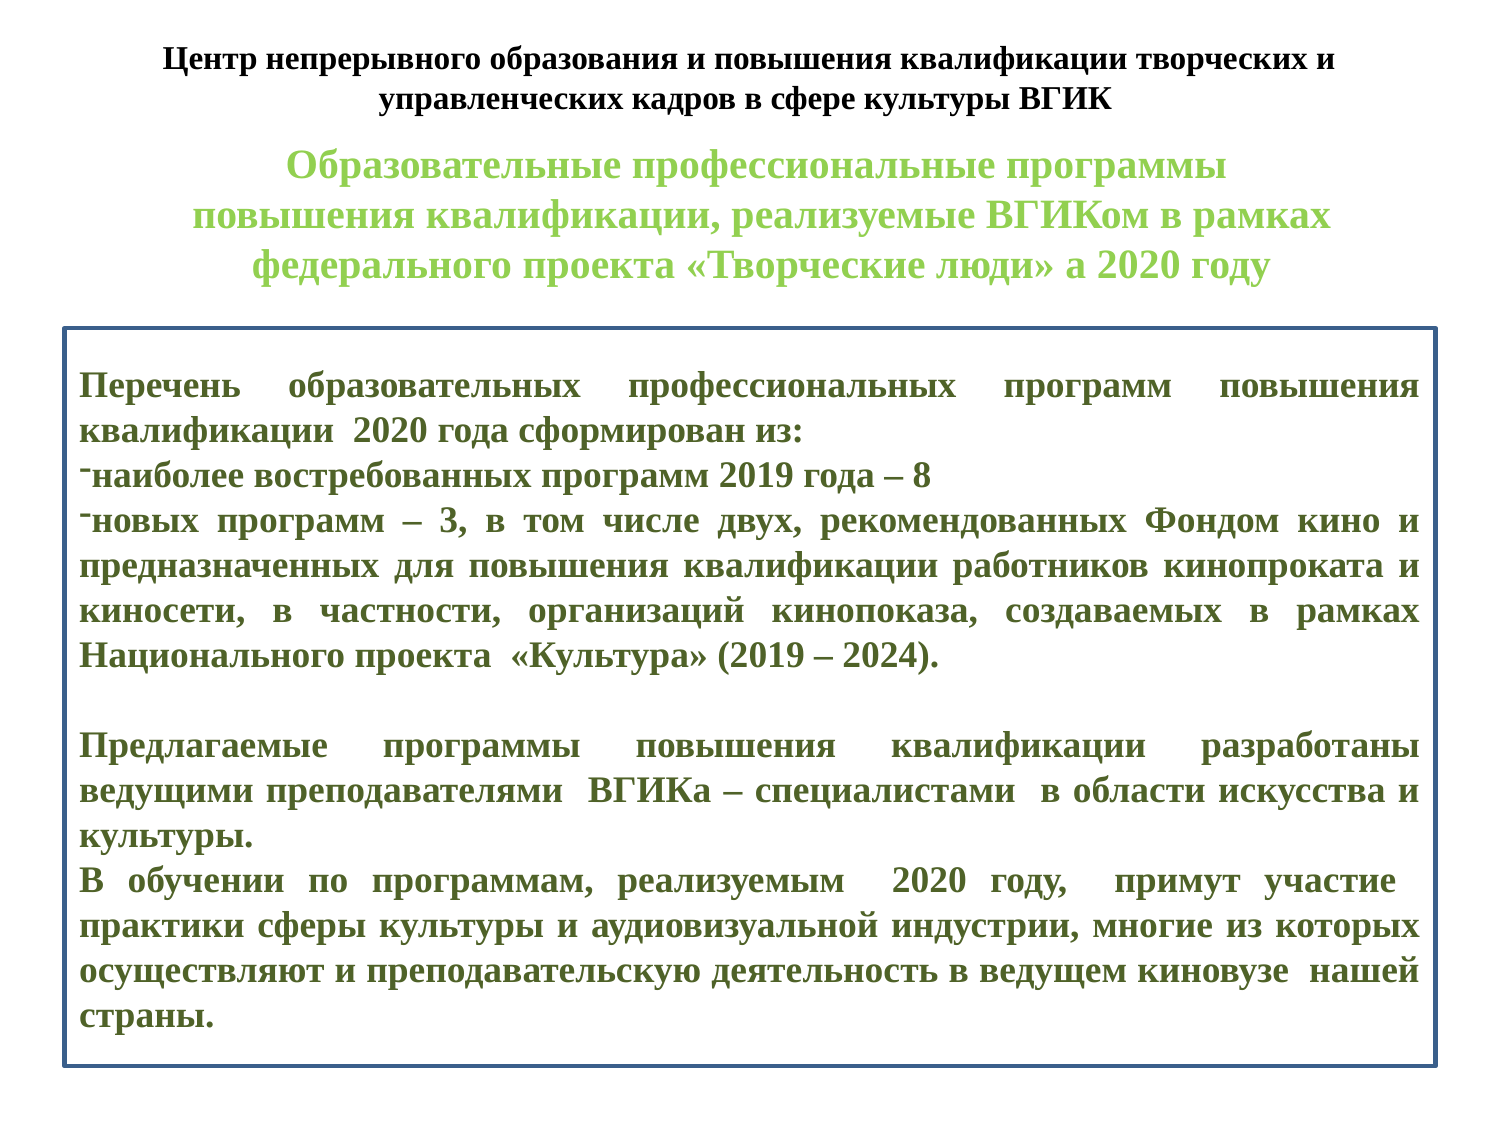

# Центр непрерывного образования и повышения квалификации творческих и управленческих кадров в сфере культуры ВГИК
Образовательные профессиональные программы  повышения квалификации, реализуемые ВГИКом в рамках федерального проекта «Творческие люди» а 2020 году

Перечень образовательных профессиональных программ повышения квалификации  2020 года сформирован из:
наиболее востребованных программ 2019 года – 8
новых программ – 3, в том числе двух, рекомендованных Фондом кино и предназначенных для повышения квалификации работников кинопроката и киносети, в частности, организаций кинопоказа, создаваемых в рамках Национального проекта  «Культура» (2019 – 2024).

Предлагаемые программы повышения квалификации разработаны ведущими преподавателями  ВГИКа – специалистами  в области искусства и культуры.
В обучении по программам, реализуемым  2020 году,  примут участие  практики сферы культуры и аудиовизуальной индустрии, многие из которых осуществляют и преподавательскую деятельность в ведущем киновузе  нашей страны.